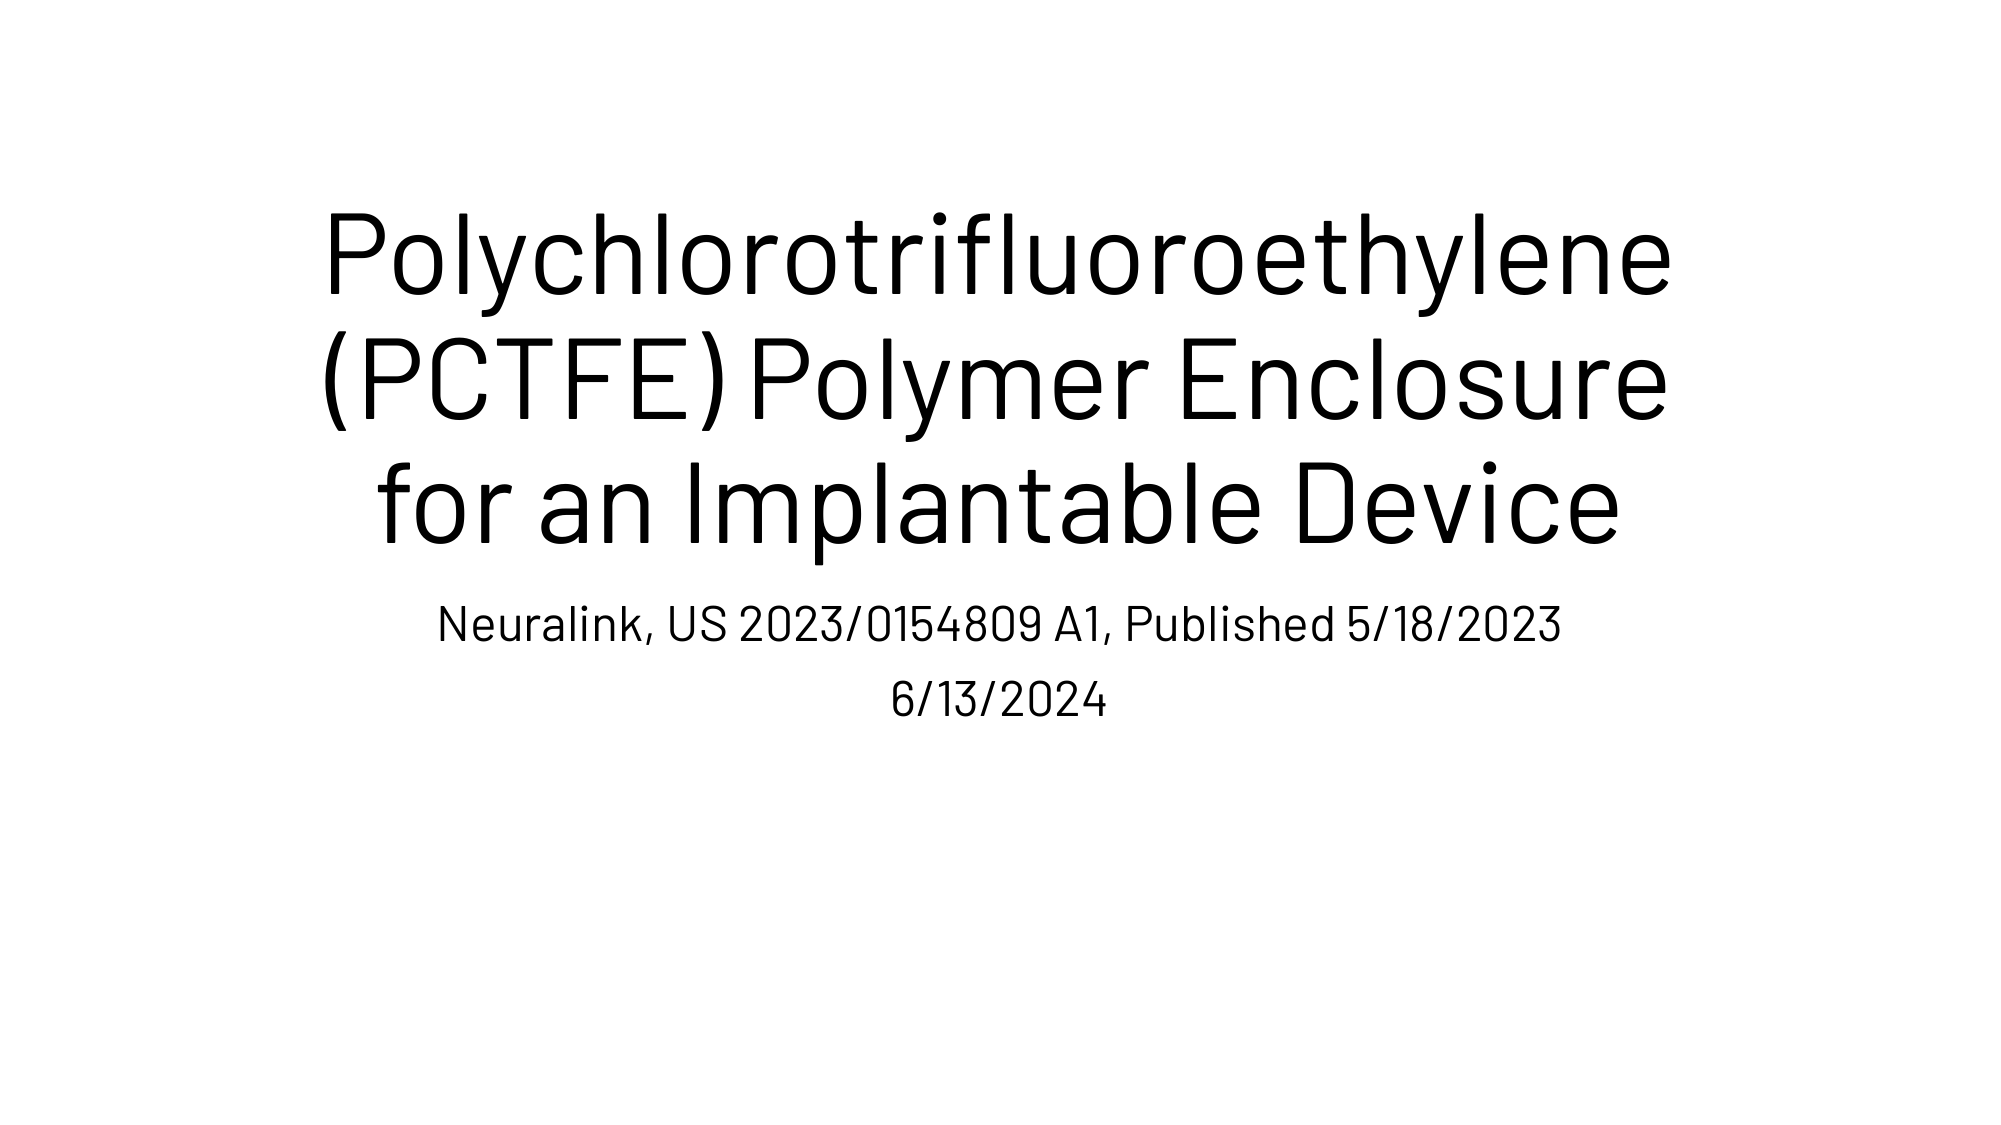

# Polychlorotrifluoroethylene (PCTFE) Polymer Enclosure for an Implantable Device
Neuralink, US 2023/0154809 A1, Published 5/18/2023
6/13/2024